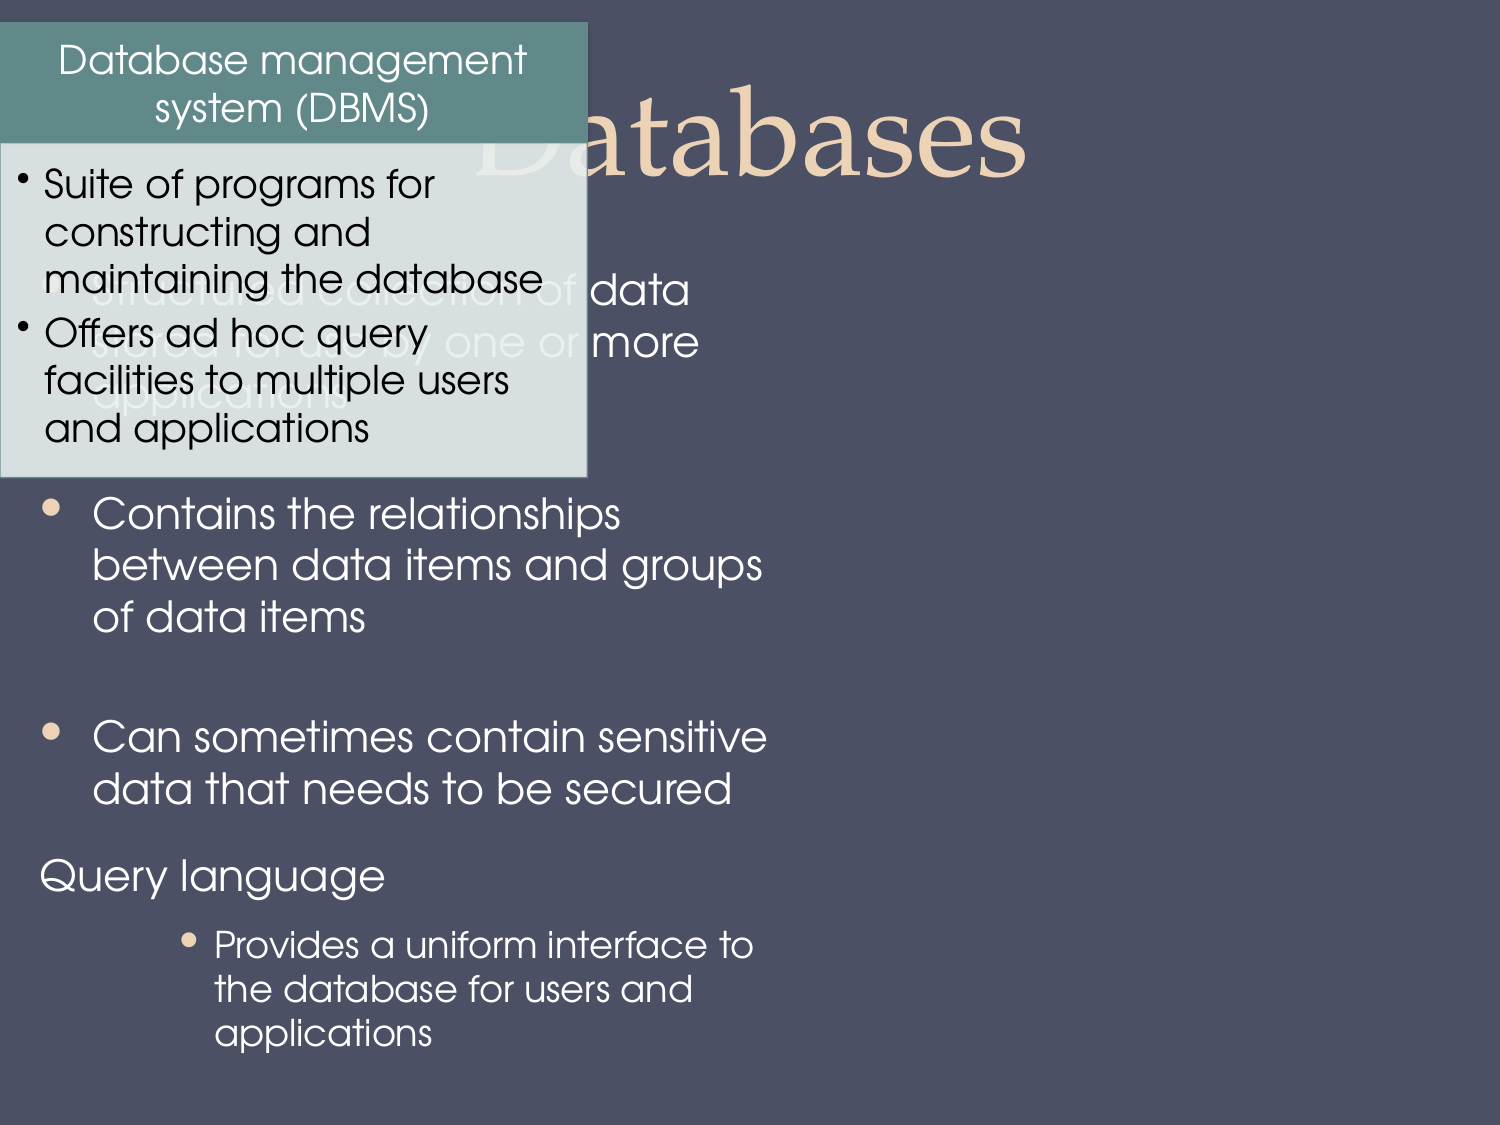

# Databases
Structured collection of data stored for use by one or more applications

Contains the relationships between data items and groups of data items

Can sometimes contain sensitive data that needs to be secured
Query language
Provides a uniform interface to the database for users and applications

Database management system (DBMS)
Suite of programs for constructing and maintaining the database
Offers ad hoc query facilities to multiple users and applications